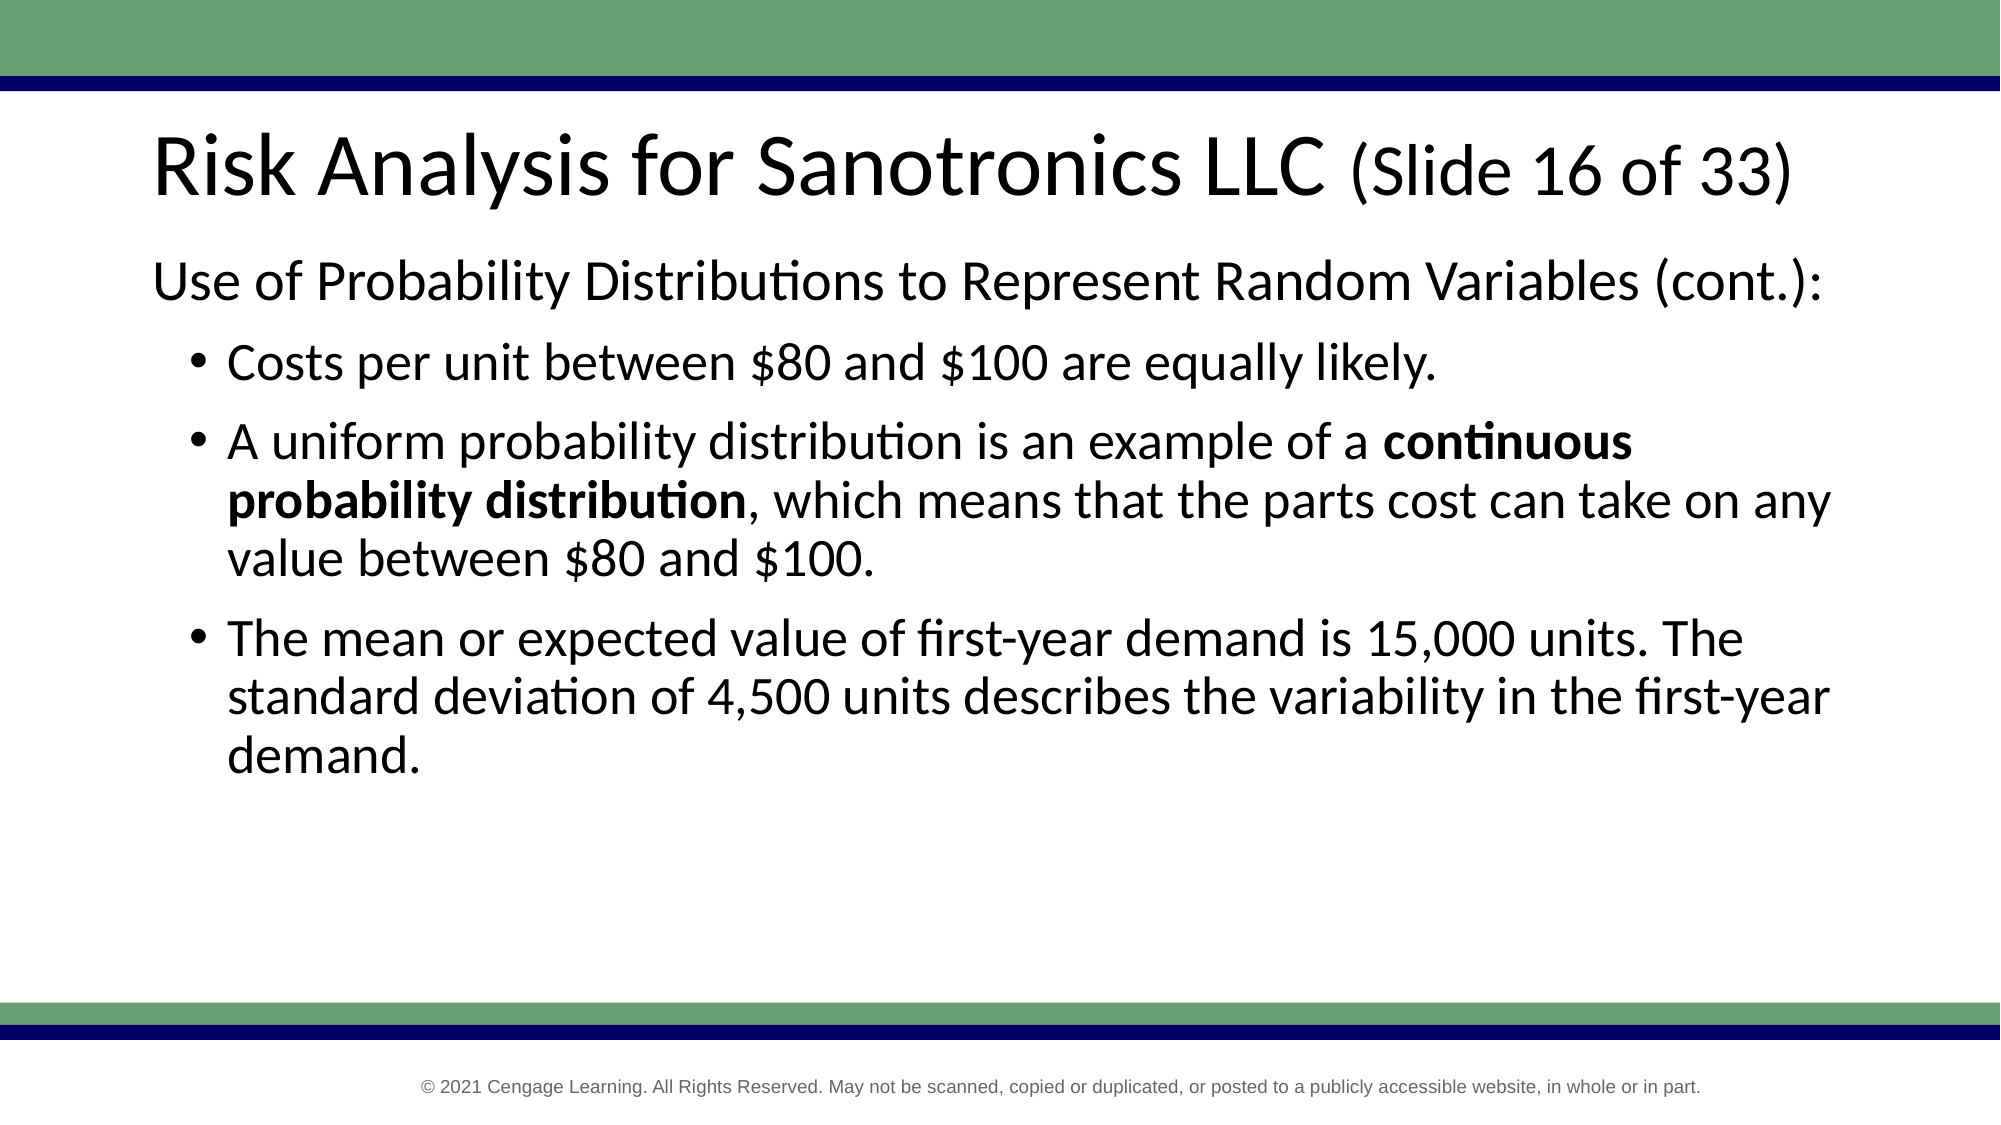

# Risk Analysis for Sanotronics LLC (Slide 16 of 33)
Use of Probability Distributions to Represent Random Variables (cont.):
Costs per unit between $80 and $100 are equally likely.
A uniform probability distribution is an example of a continuous probability distribution, which means that the parts cost can take on any value between $80 and $100.
The mean or expected value of first-year demand is 15,000 units. The standard deviation of 4,500 units describes the variability in the first-year demand.